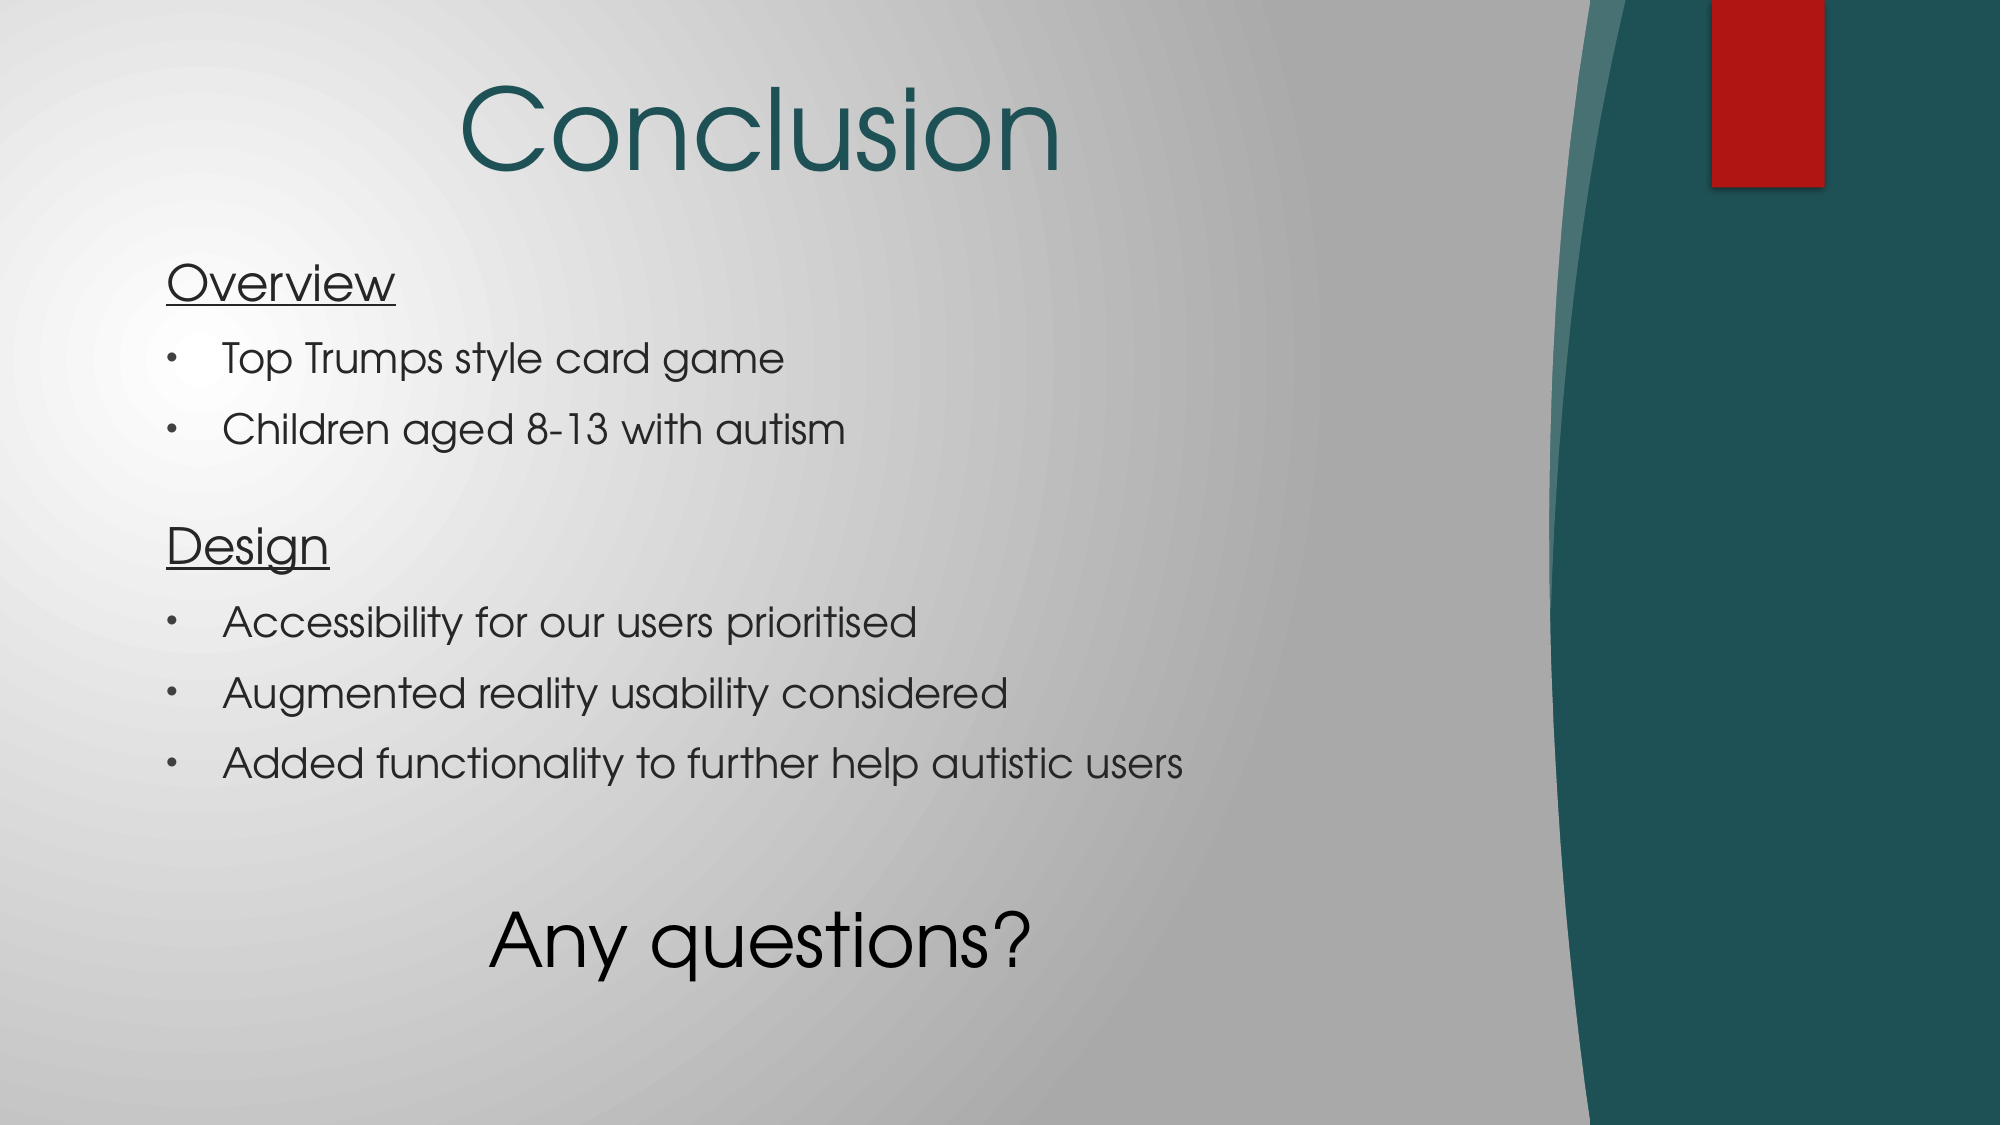

# Conclusion
Overview
Top Trumps style card game
Children aged 8-13 with autism

Design
Accessibility for our users prioritised
Augmented reality usability considered
Added functionality to further help autistic users
Any questions?